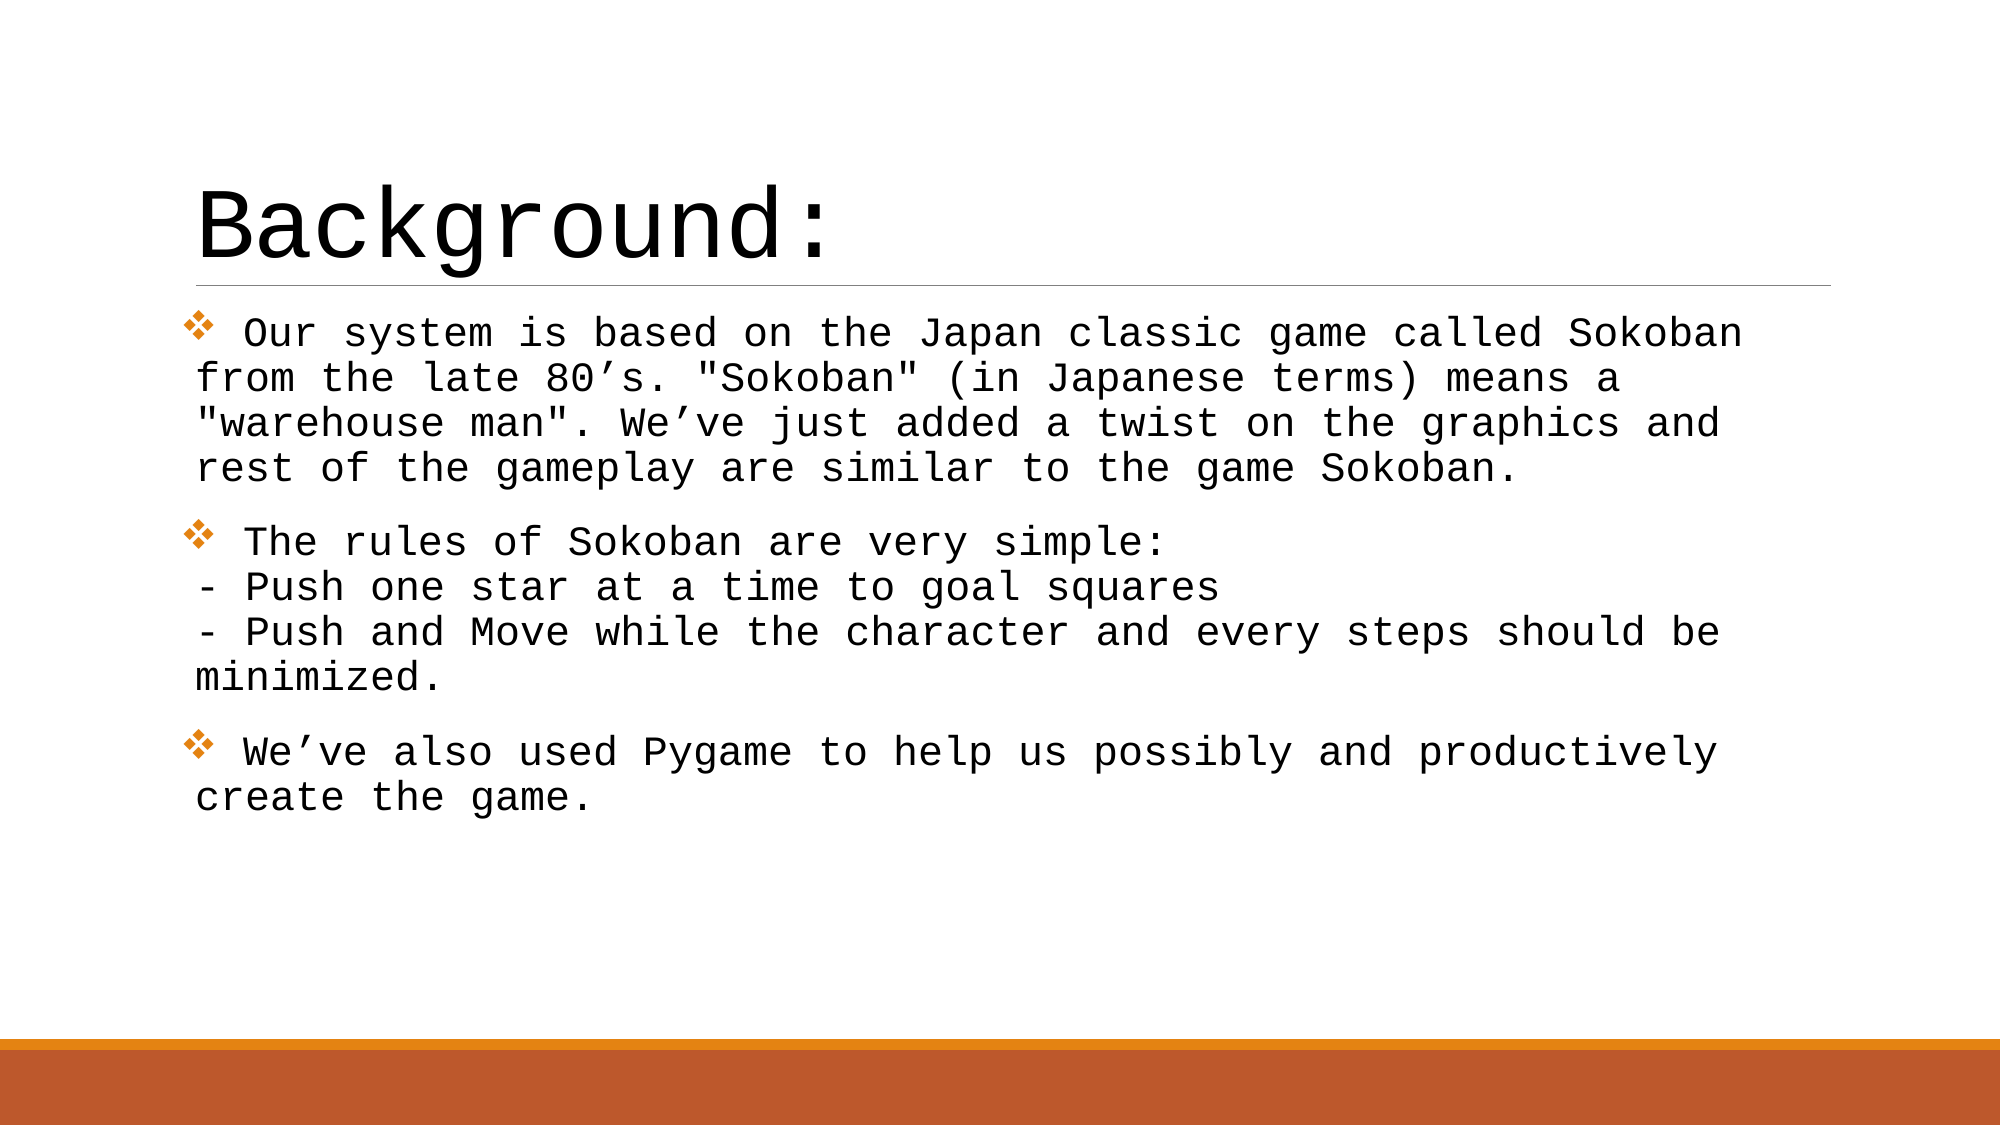

# Background:
 Our system is based on the Japan classic game called Sokoban from the late 80’s. "Sokoban" (in Japanese terms) means a "warehouse man". We’ve just added a twist on the graphics and rest of the gameplay are similar to the game Sokoban.
 The rules of Sokoban are very simple:
- Push one star at a time to goal squares
- Push and Move while the character and every steps should be minimized.
 We’ve also used Pygame to help us possibly and productively create the game.